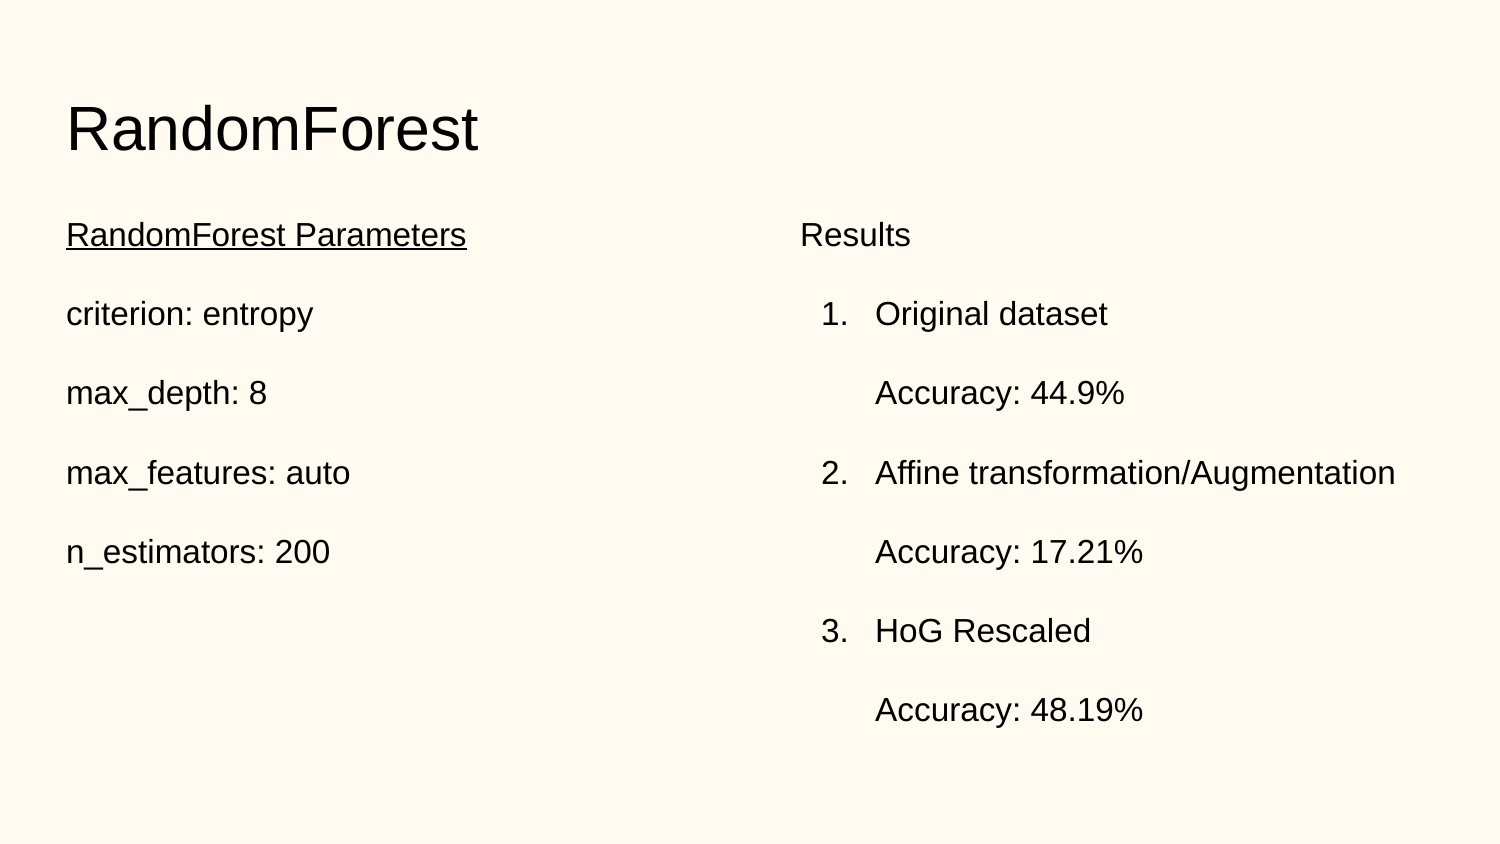

# RandomForest
RandomForest Parameters
criterion: entropy
max_depth: 8
max_features: auto
n_estimators: 200

Results
Original dataset
Accuracy: 44.9%
Affine transformation/Augmentation
Accuracy: 17.21%
HoG Rescaled
Accuracy: 48.19%